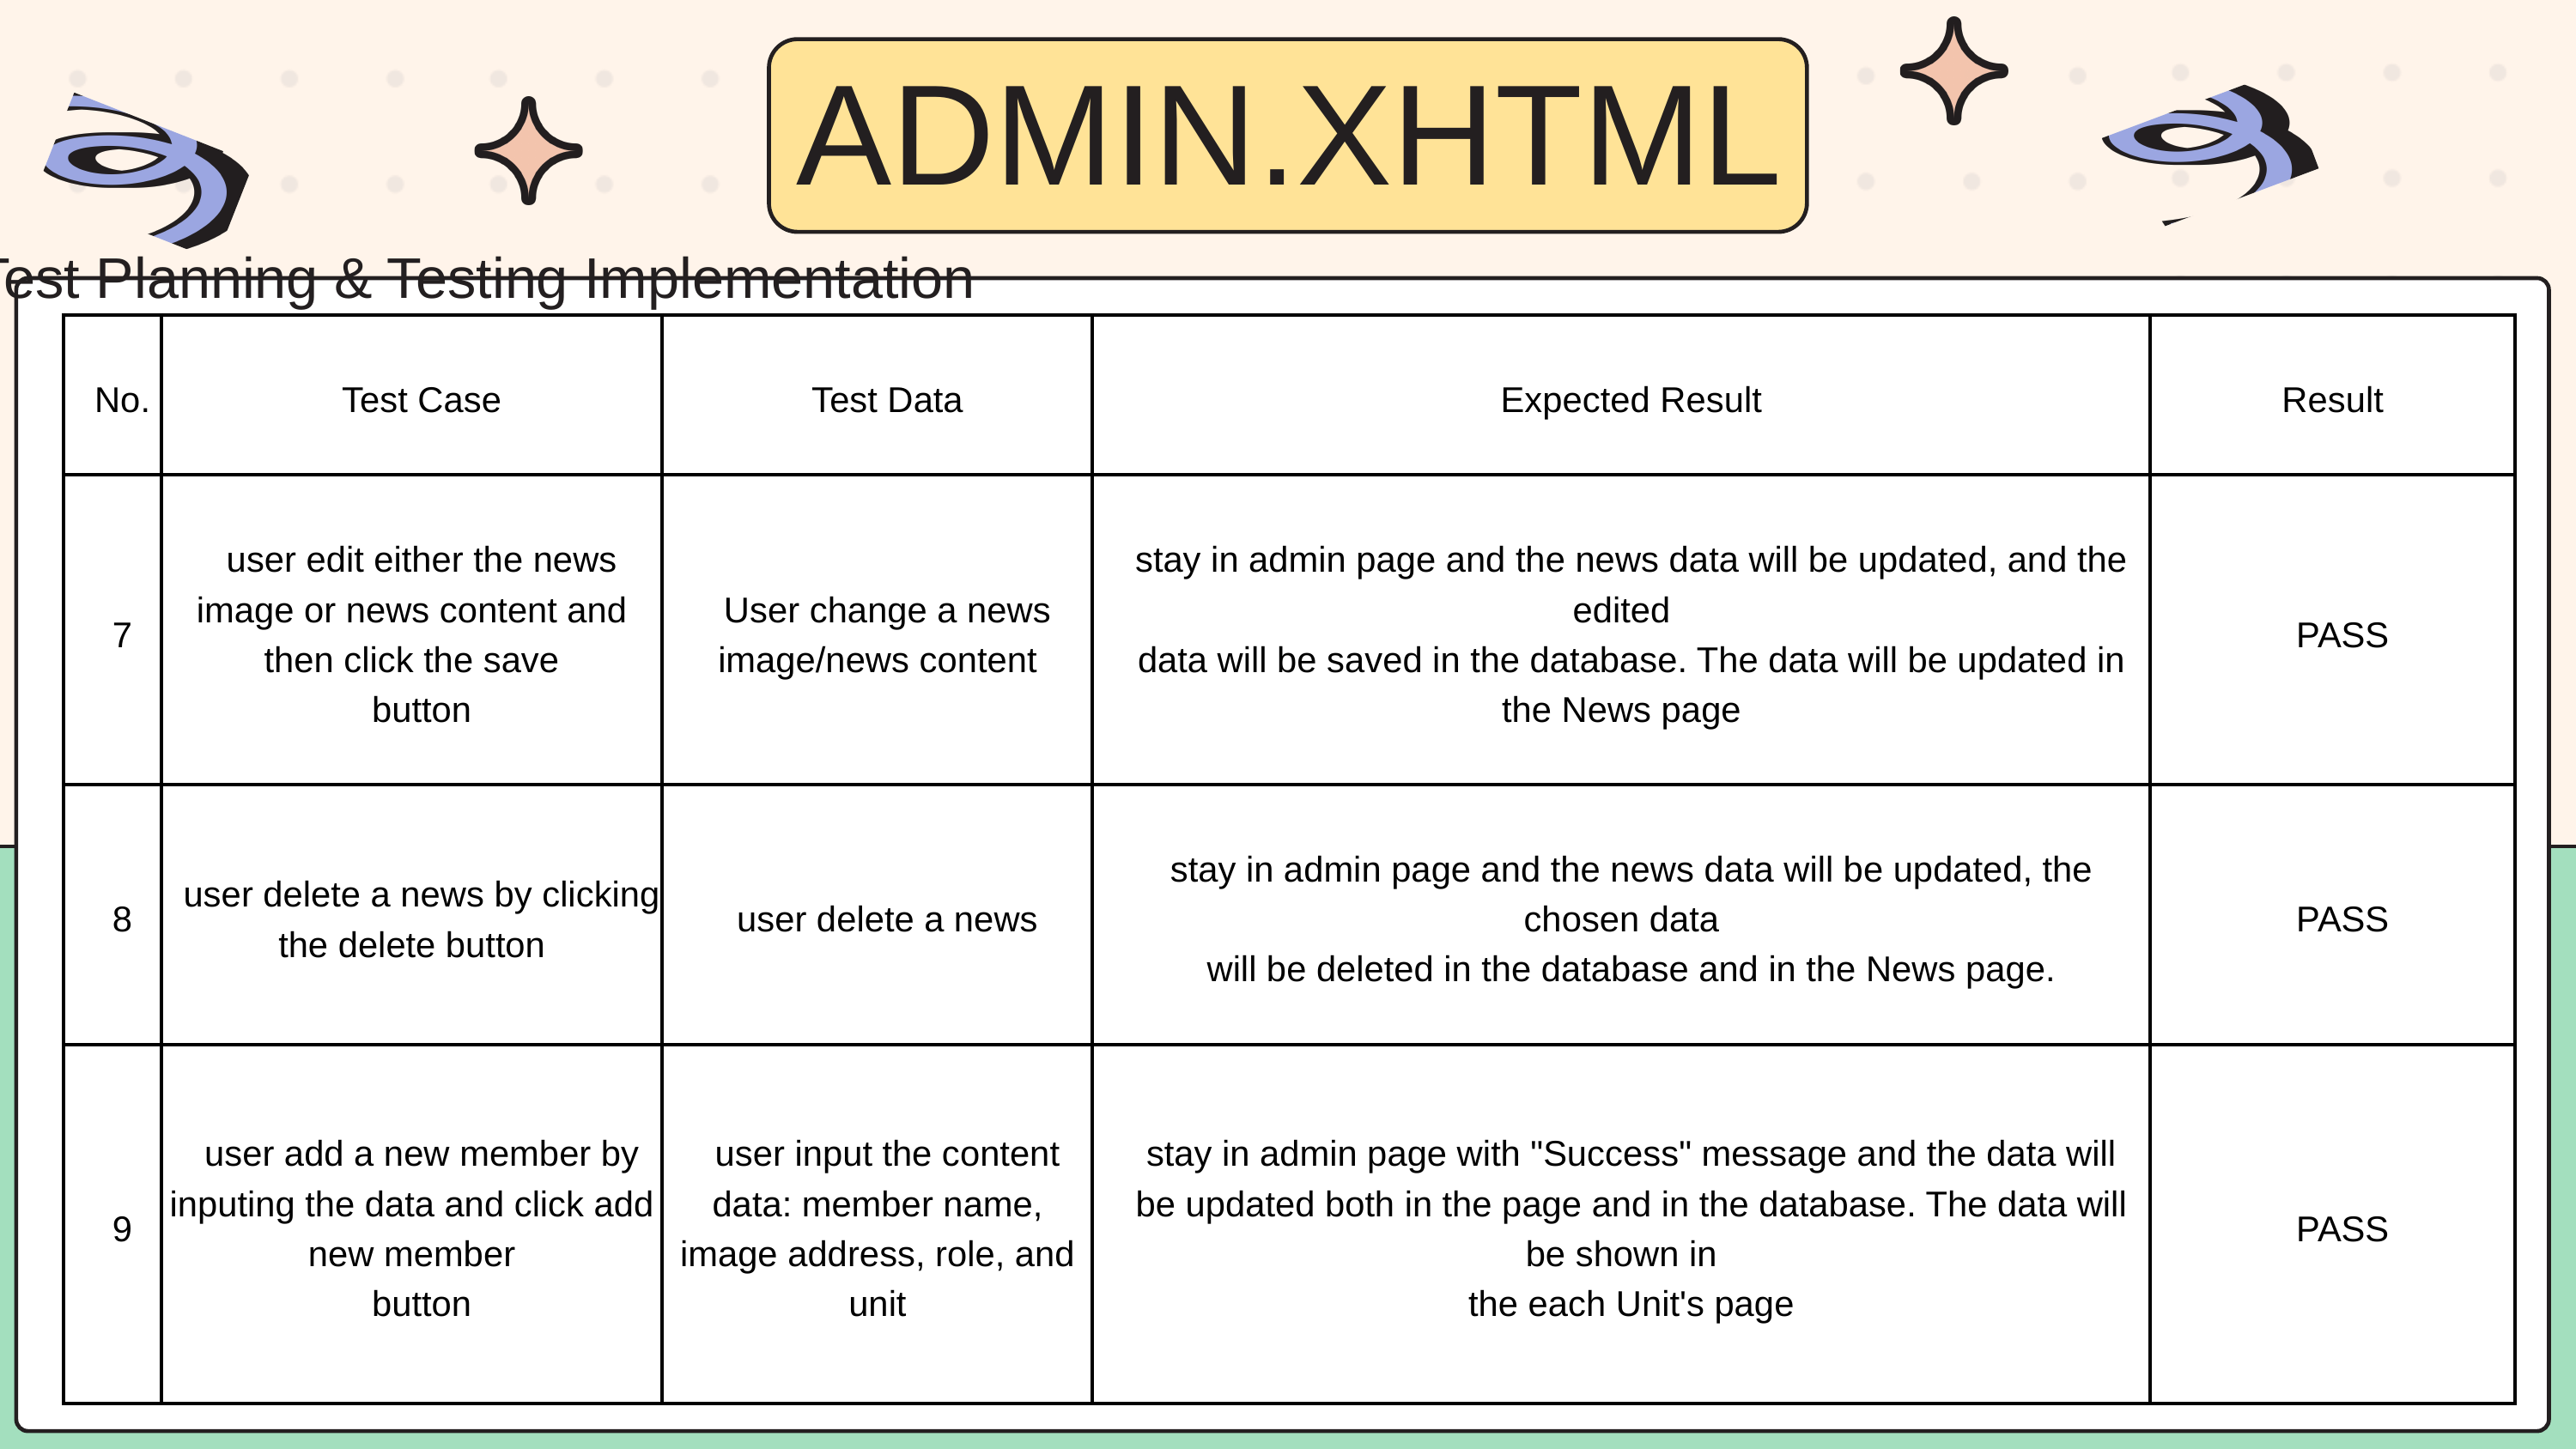

ADMIN.XHTML

Test Planning & Testing Implementation

| No. | Test Case | Test Data | Expected Result | Result |
| --- | --- | --- | --- | --- |
| 7 | user edit either the news image or news content and then click the save button | User change a news image/news content | stay in admin page and the news data will be updated, and the edited data will be saved in the database. The data will be updated in the News page | PASS |
| 8 | user delete a news by clicking the delete button | user delete a news | stay in admin page and the news data will be updated, the chosen data will be deleted in the database and in the News page. | PASS |
| 9 | user add a new member by inputing the data and click add new member button | user input the content data: member name, image address, role, and unit | stay in admin page with "Success" message and the data will be updated both in the page and in the database. The data will be shown in the each Unit's page | PASS |